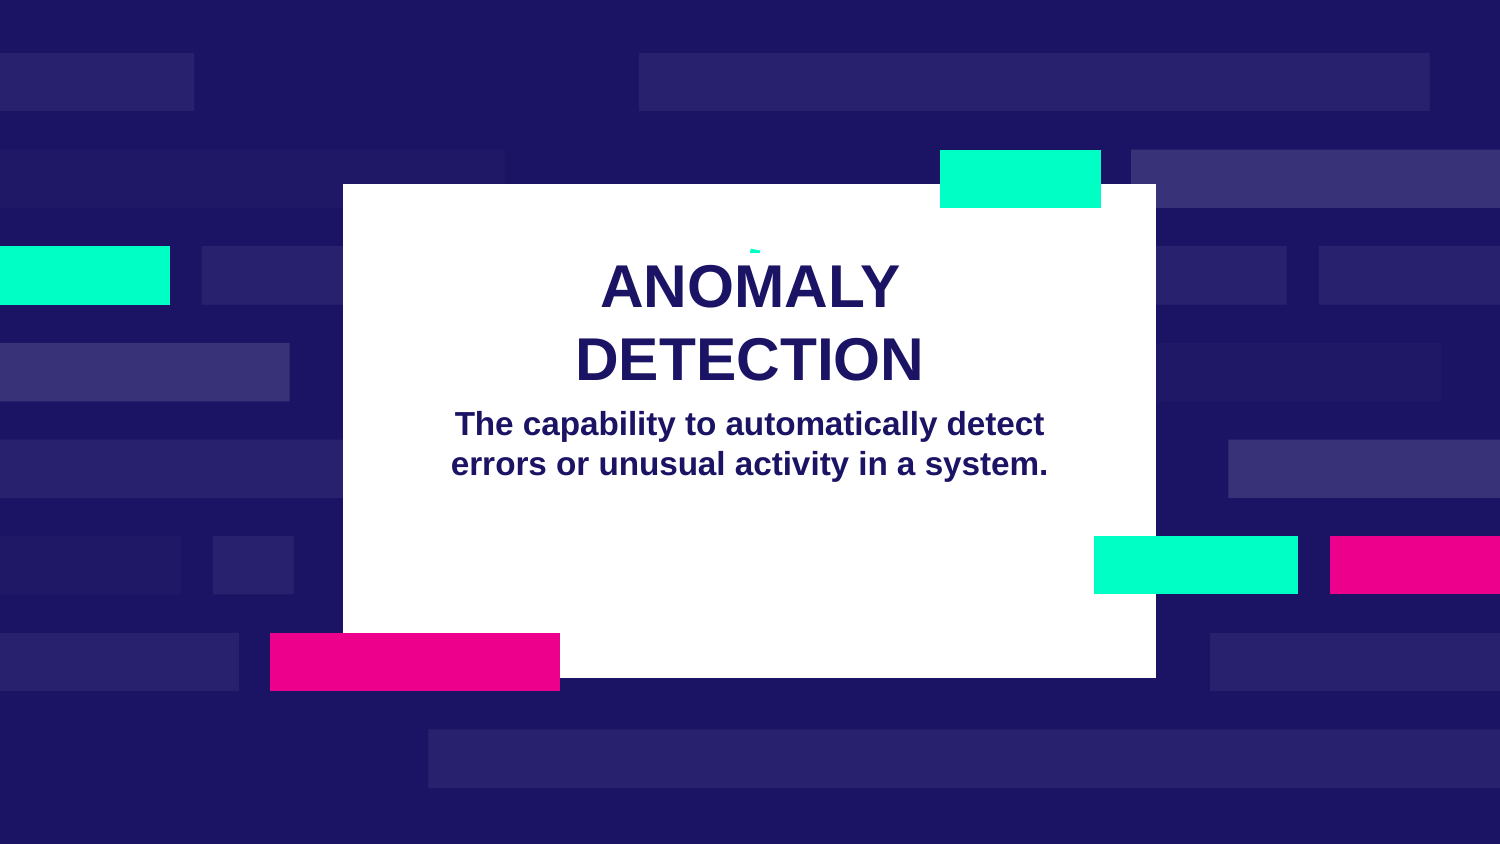

# ANOMALY DETECTION
The capability to automatically detect errors or unusual activity in a system.